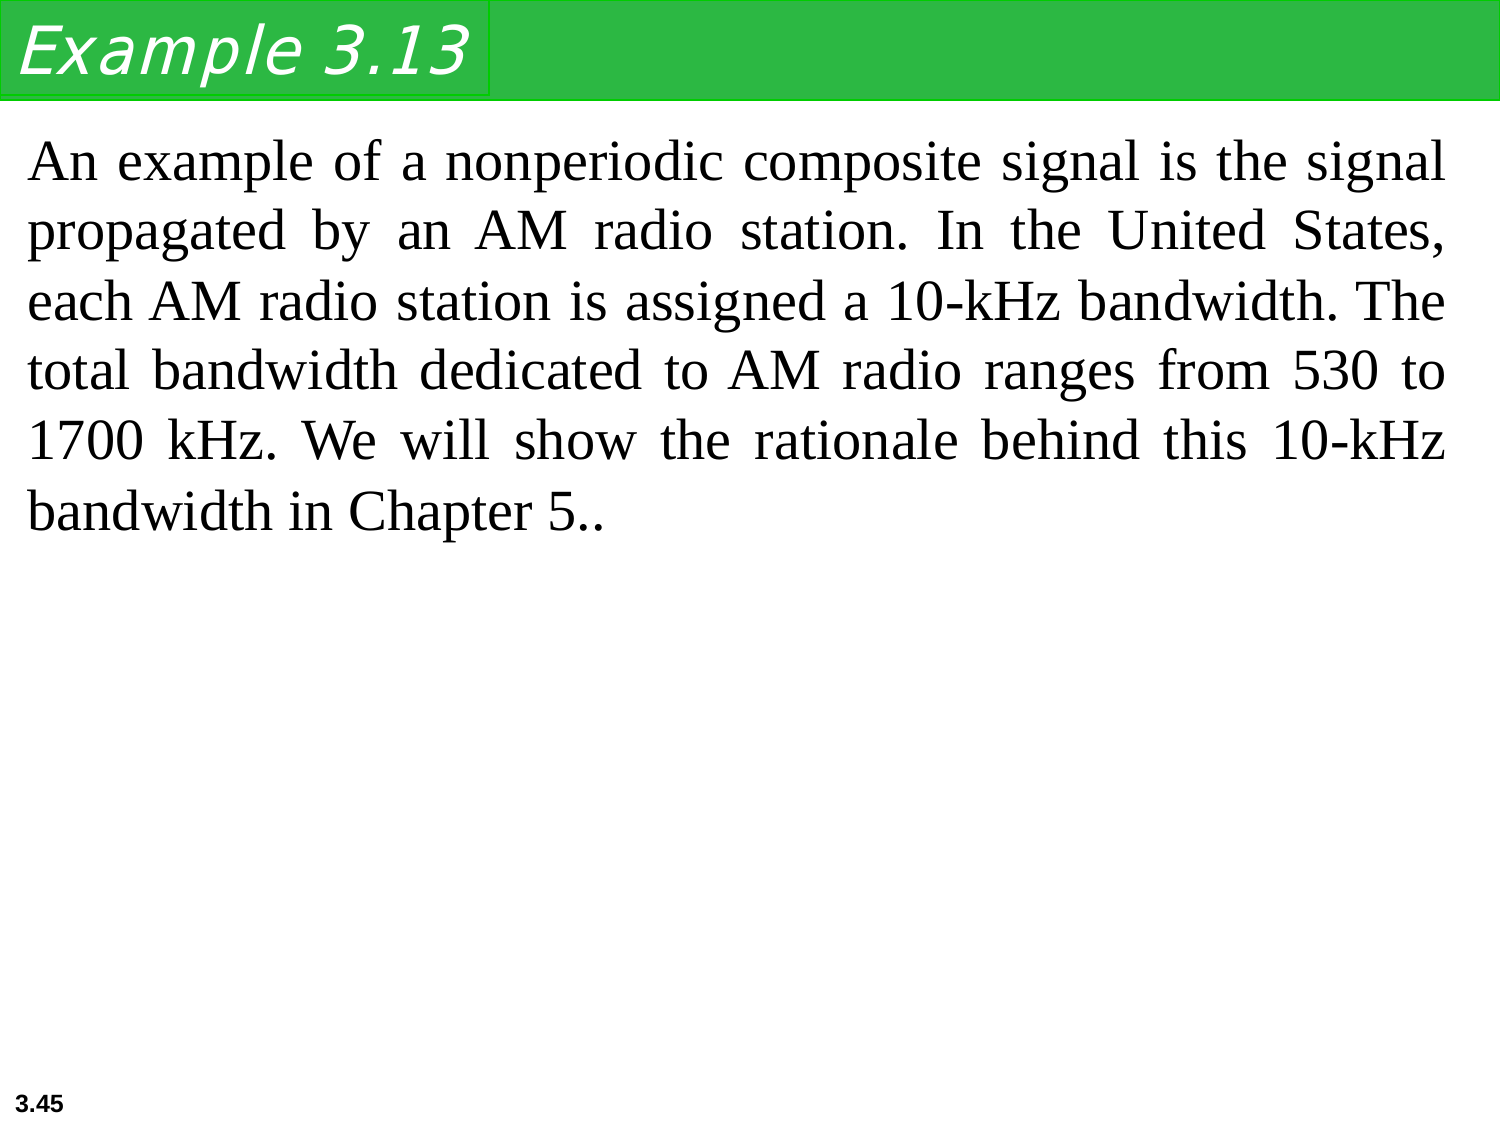

Example 3.13
An example of a nonperiodic composite signal is the signal propagated by an AM radio station. In the United States, each AM radio station is assigned a 10-kHz bandwidth. The total bandwidth dedicated to AM radio ranges from 530 to 1700 kHz. We will show the rationale behind this 10-kHz bandwidth in Chapter 5..
3.45